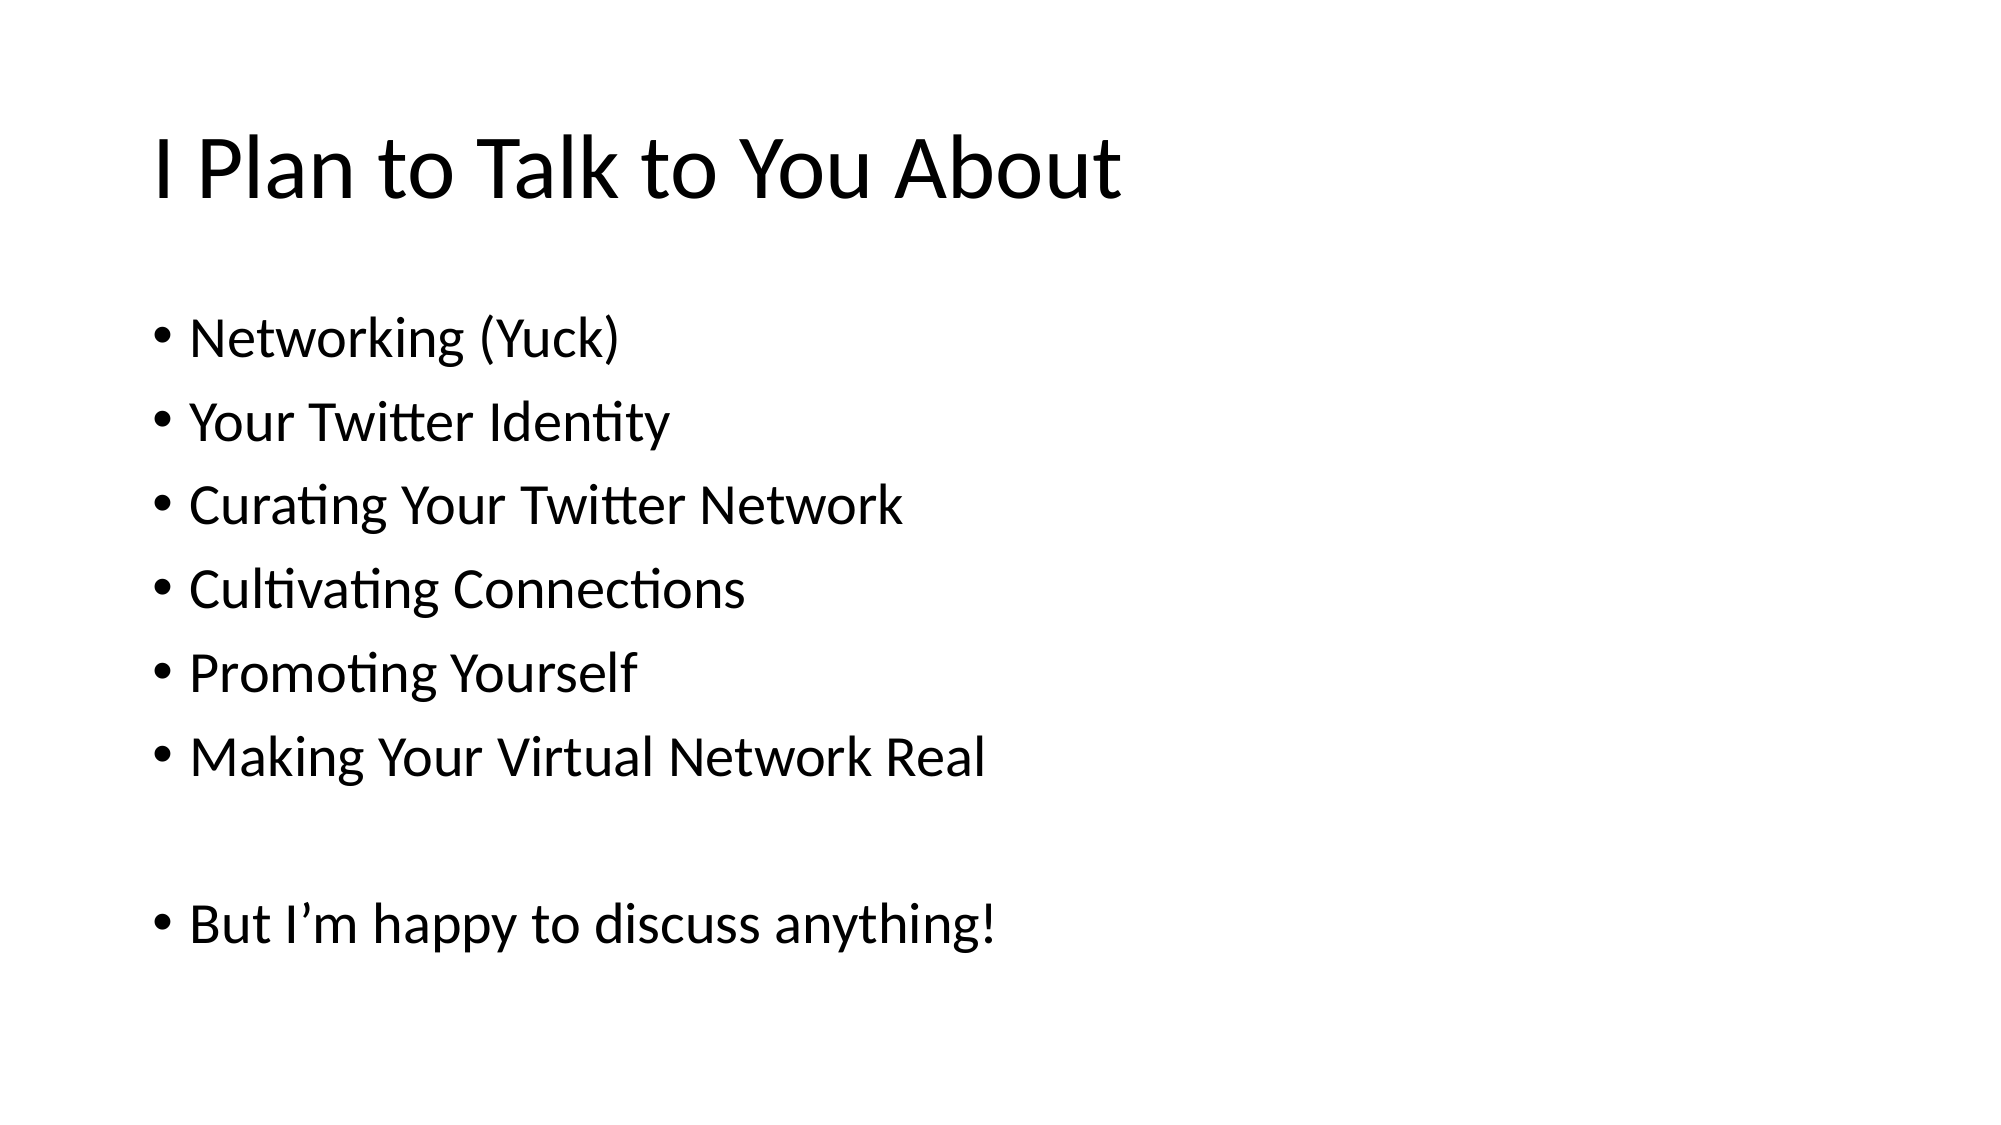

# I Plan to Talk to You About
Networking (Yuck)
Your Twitter Identity
Curating Your Twitter Network
Cultivating Connections
Promoting Yourself
Making Your Virtual Network Real

But I’m happy to discuss anything!